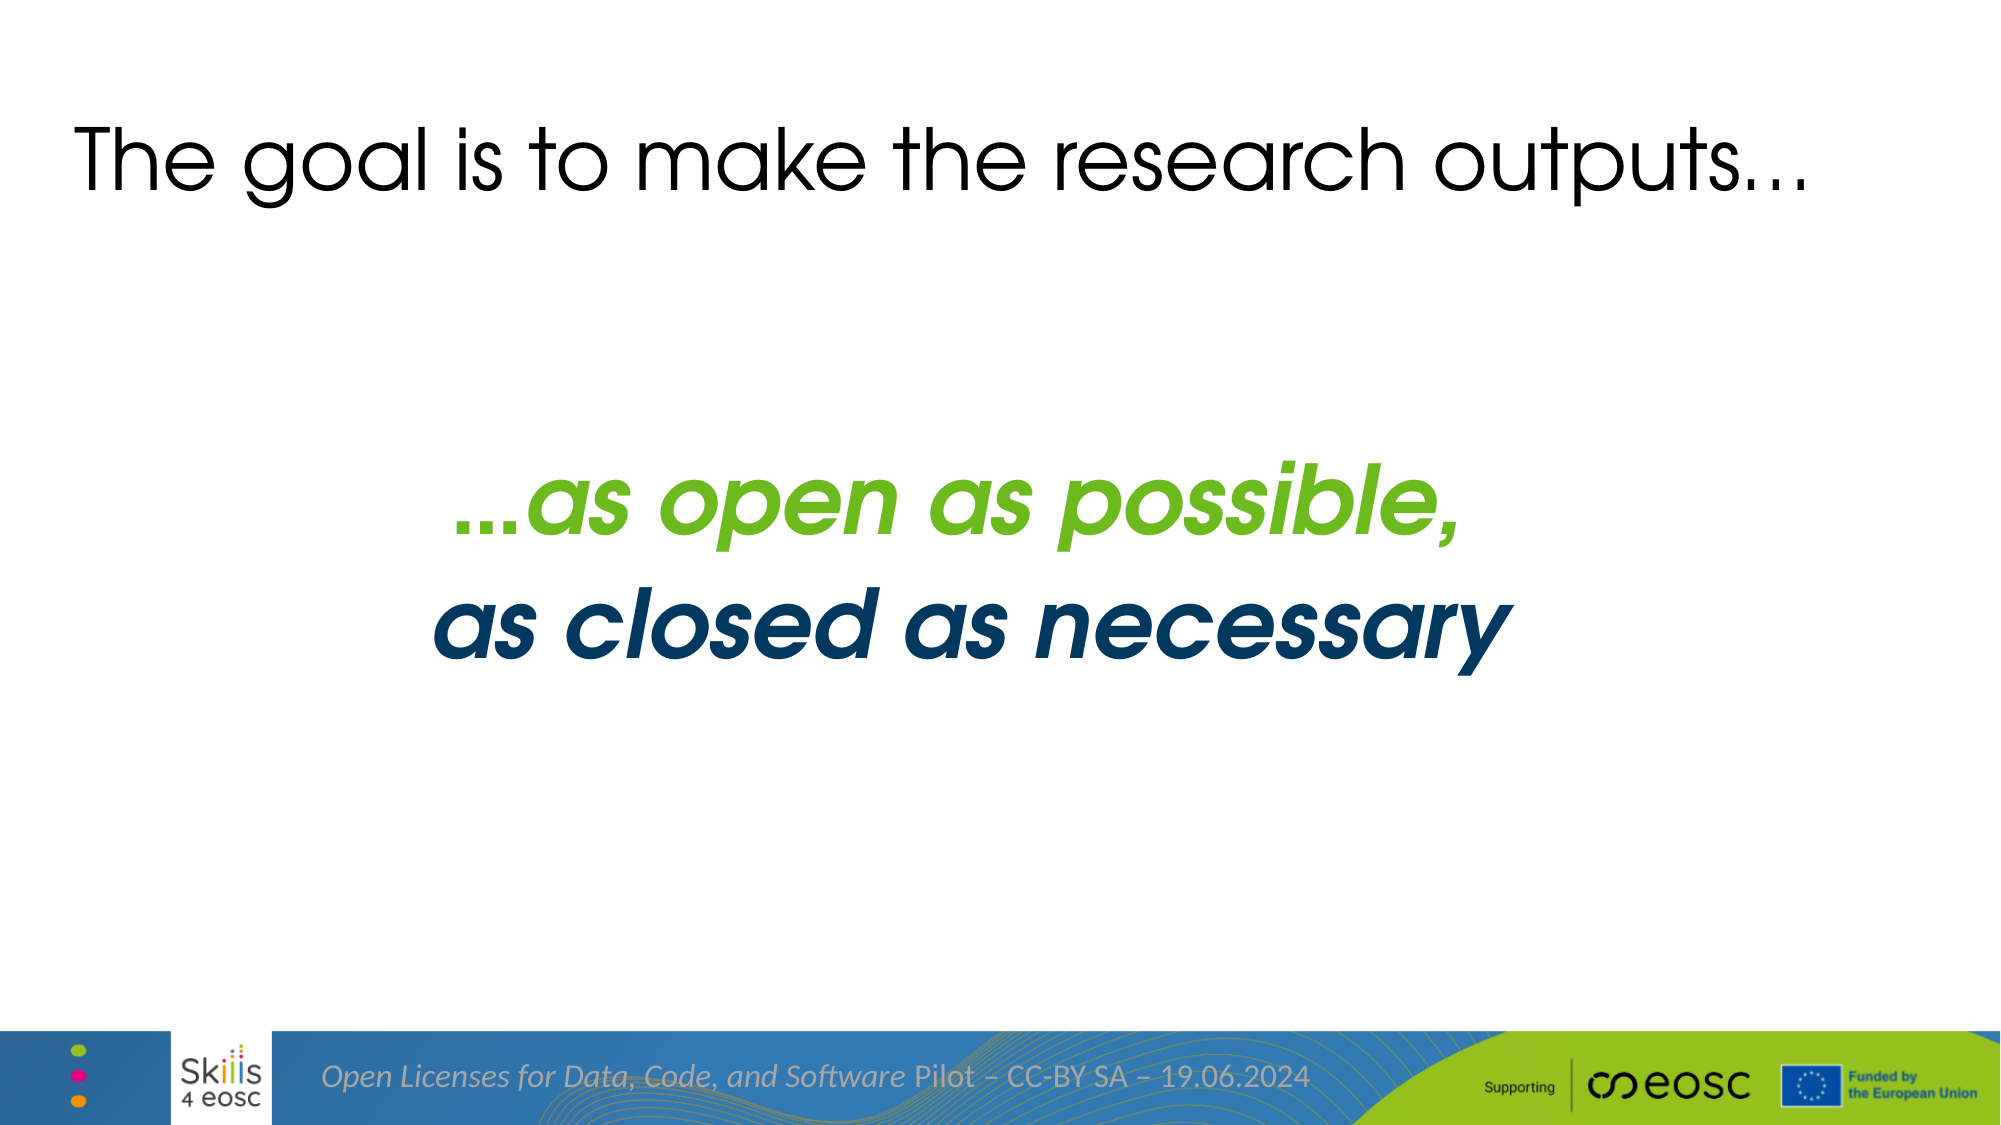

# The goal is to make the research outputs…
…as open as possible,
as closed as necessary
Open Licenses for Data, Code, and Software Pilot – CC-BY SA – 19.06.2024